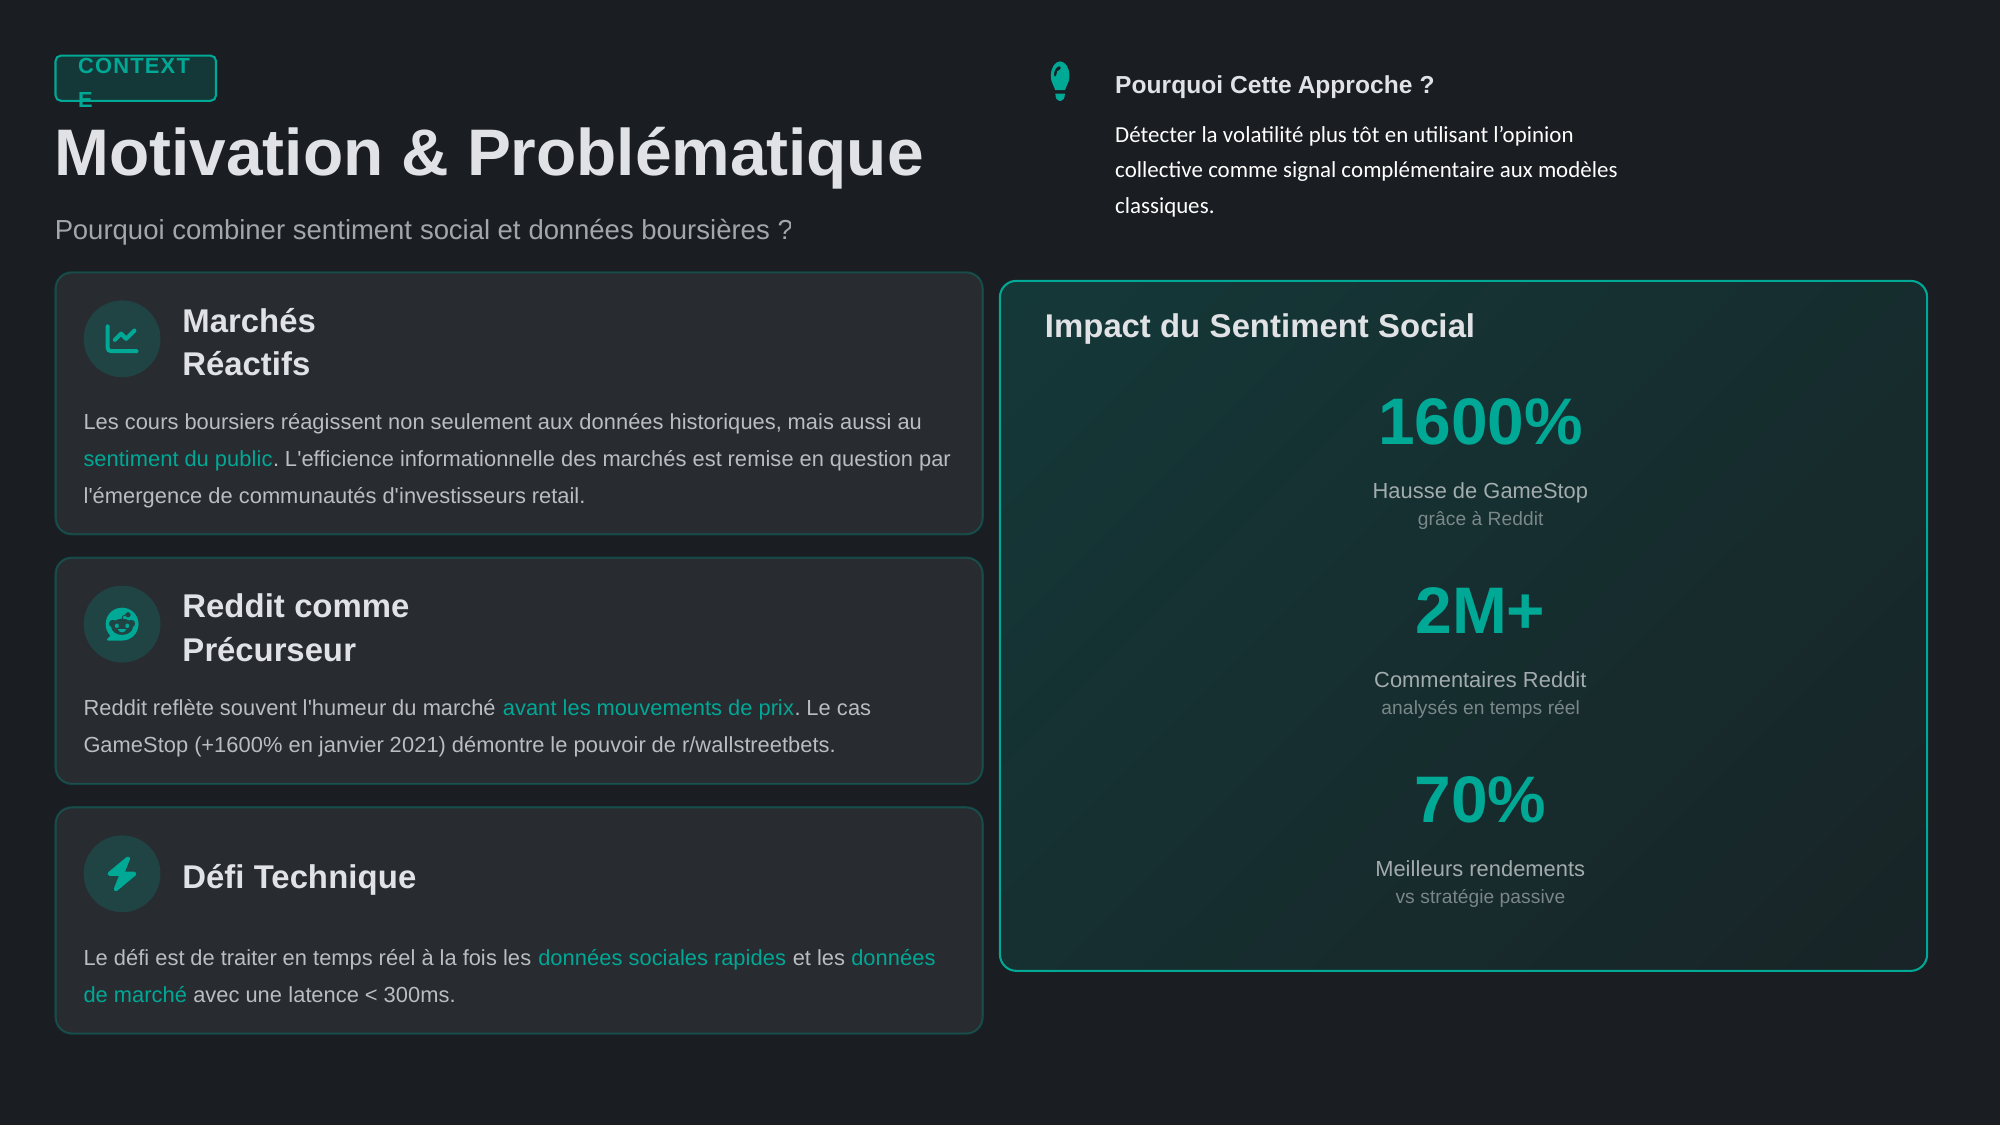

Pourquoi Cette Approche ?

CONTEXTE
Motivation & Problématique
Détecter la volatilité plus tôt en utilisant l’opinion collective comme signal complémentaire aux modèles classiques.
Pourquoi combiner sentiment social et données boursières ?

Impact du Sentiment Social
Marchés Réactifs

1600%
Les cours boursiers réagissent non seulement aux données historiques, mais aussi au sentiment du public. L'efficience informationnelle des marchés est remise en question par l'émergence de communautés d'investisseurs retail.
Hausse de GameStop
grâce à Reddit

2M+

Reddit comme Précurseur

Commentaires Reddit
Reddit reflète souvent l'humeur du marché avant les mouvements de prix. Le cas GameStop (+1600% en janvier 2021) démontre le pouvoir de r/wallstreetbets.
analysés en temps réel
70%

Meilleurs rendements
Défi Technique

vs stratégie passive
Le défi est de traiter en temps réel à la fois les données sociales rapides et les données de marché avec une latence < 300ms.